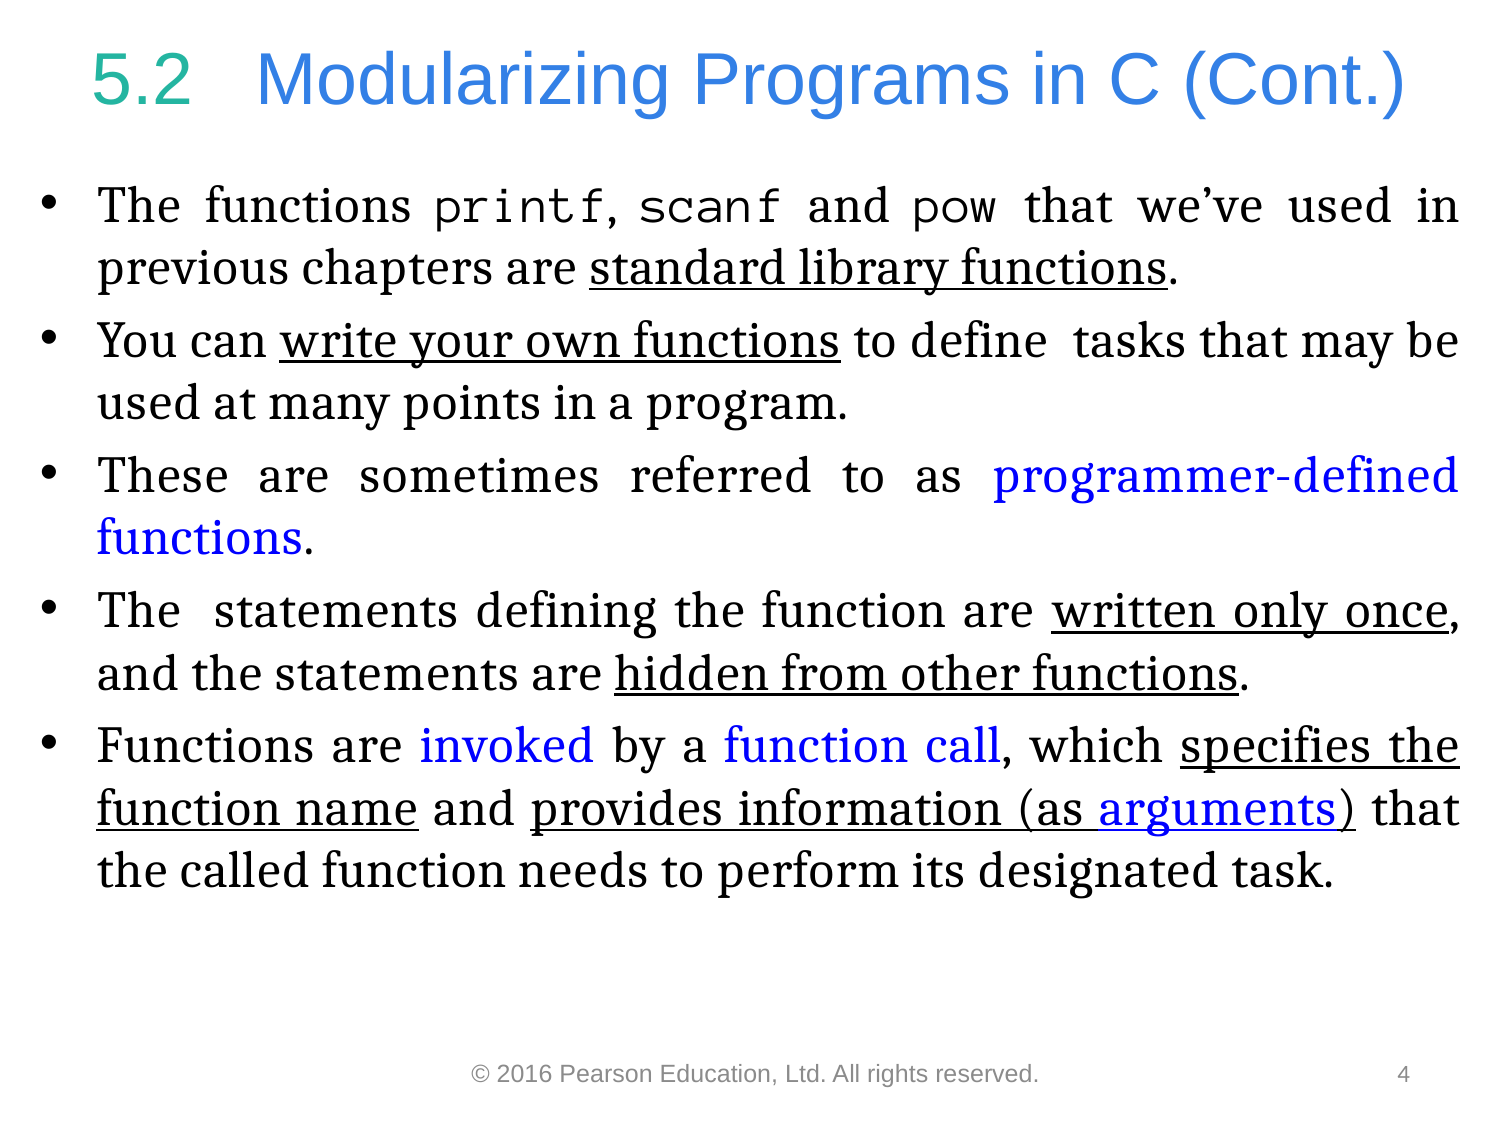

# 5.2   Modularizing Programs in C (Cont.)
The functions printf, scanf and pow that we’ve used in previous chapters are standard library functions.
You can write your own functions to define  tasks that may be used at many points in a program.
These are sometimes referred to as programmer-defined functions.
The  statements defining the function are written only once, and the statements are hidden from other functions.
Functions are invoked by a function call, which specifies the function name and provides information (as arguments) that the called function needs to perform its designated task.
© 2016 Pearson Education, Ltd. All rights reserved.
4